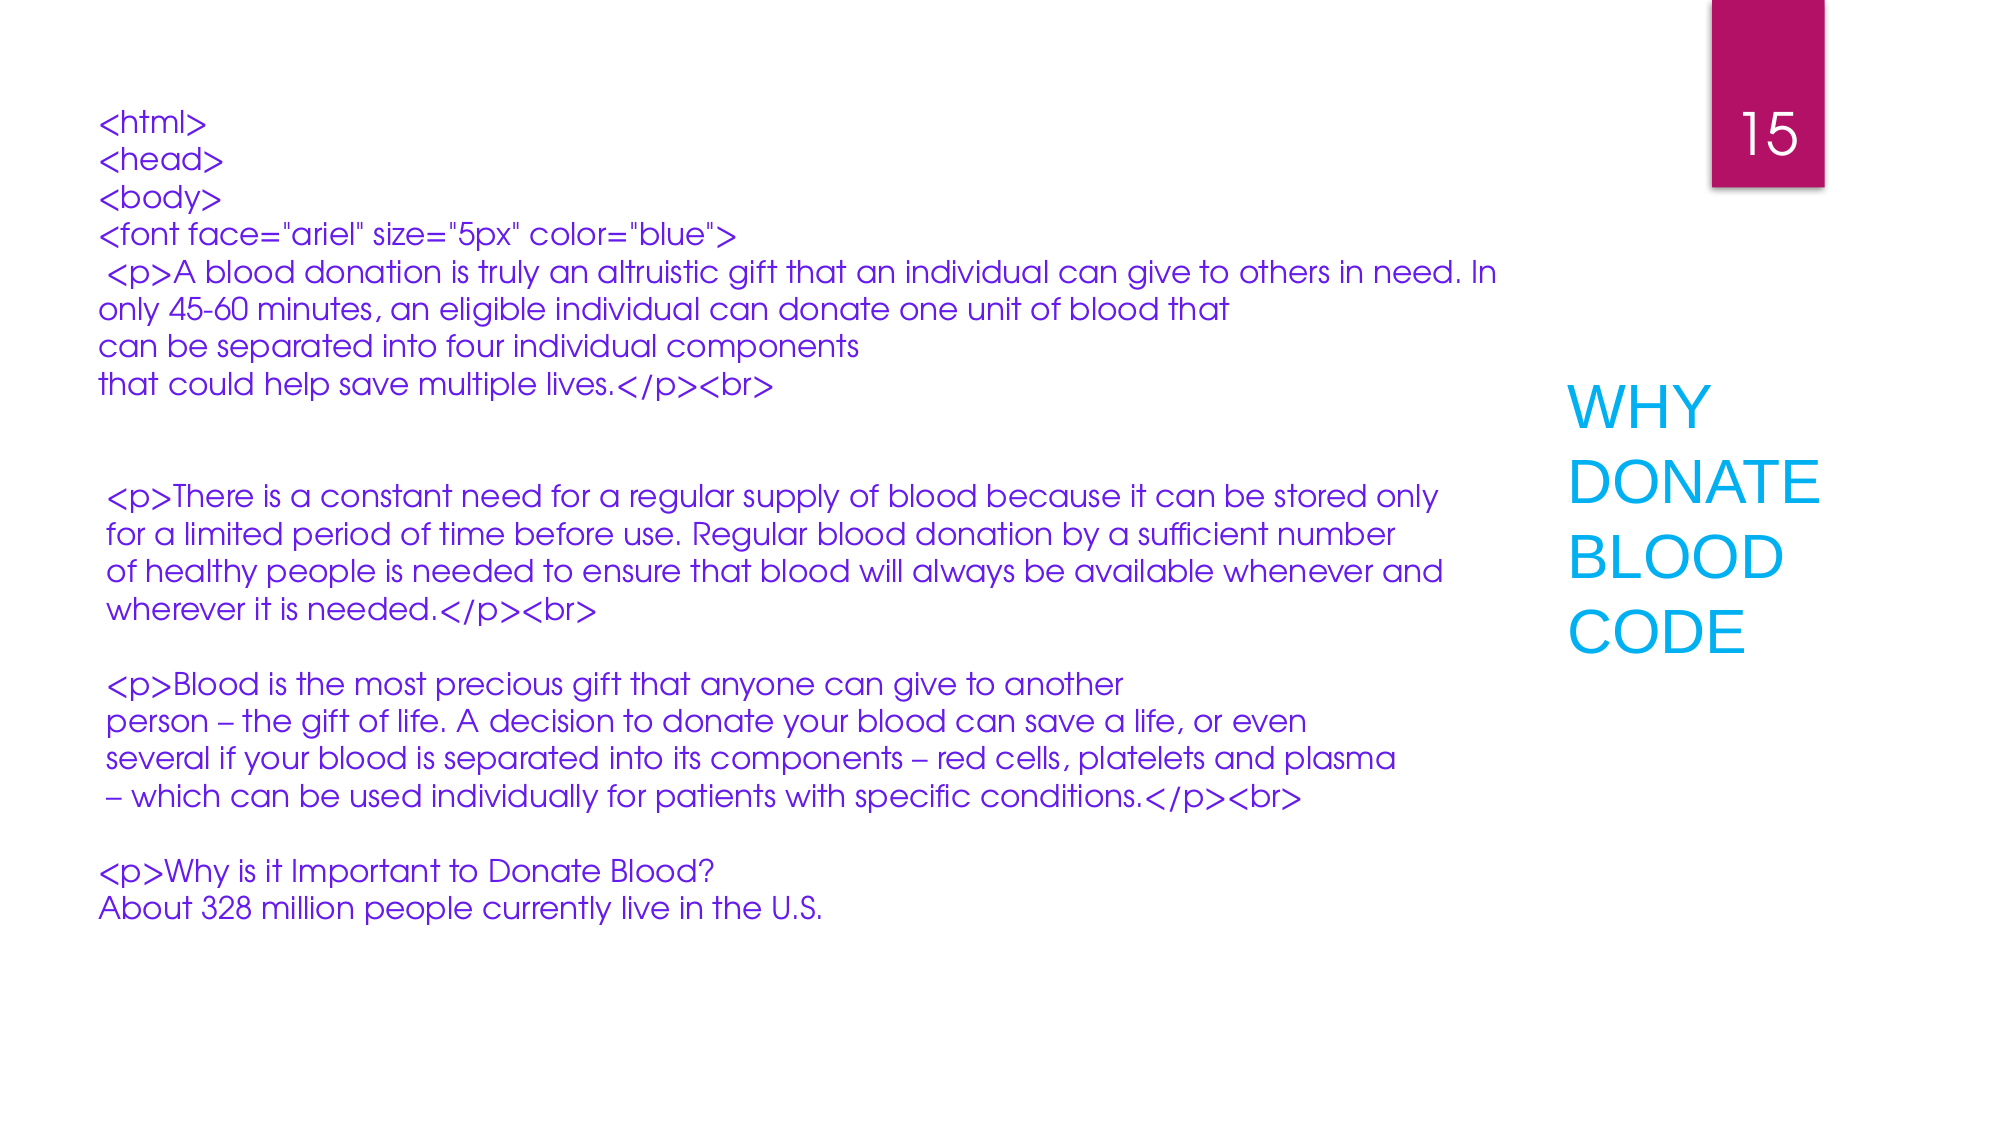

15
<html>
<head>
<body>
<font face="ariel" size="5px" color="blue">
 <p>A blood donation is truly an altruistic gift that an individual can give to others in need. In only 45-60 minutes, an eligible individual can donate one unit of blood that
can be separated into four individual components
that could help save multiple lives.</p><br>

 <p>There is a constant need for a regular supply of blood because it can be stored only
 for a limited period of time before use. Regular blood donation by a sufficient number
 of healthy people is needed to ensure that blood will always be available whenever and
 wherever it is needed.</p><br>

 <p>Blood is the most precious gift that anyone can give to another
 person – the gift of life. A decision to donate your blood can save a life, or even
 several if your blood is separated into its components – red cells, platelets and plasma
 – which can be used individually for patients with specific conditions.</p><br>

<p>Why is it Important to Donate Blood?
About 328 million people currently live in the U.S.
WHY
DONATE
BLOOD
CODE